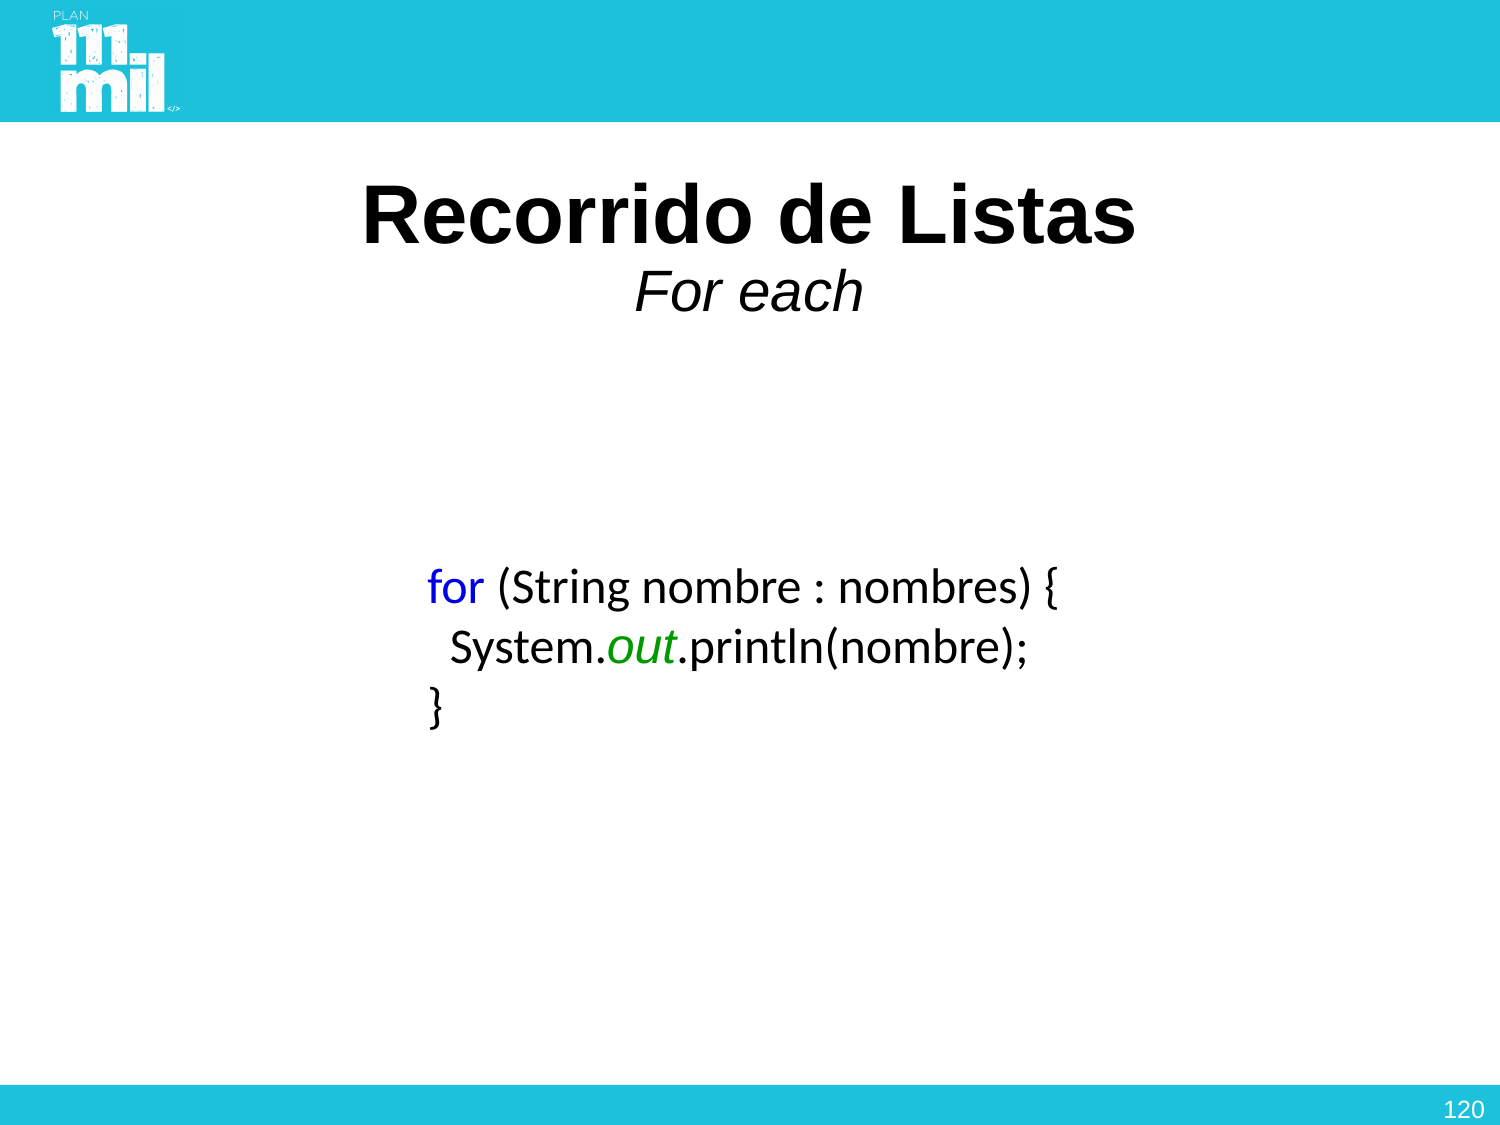

# Recorrido de Listas For each
for (String nombre : nombres) {
  System.out.println(nombre);
}
120